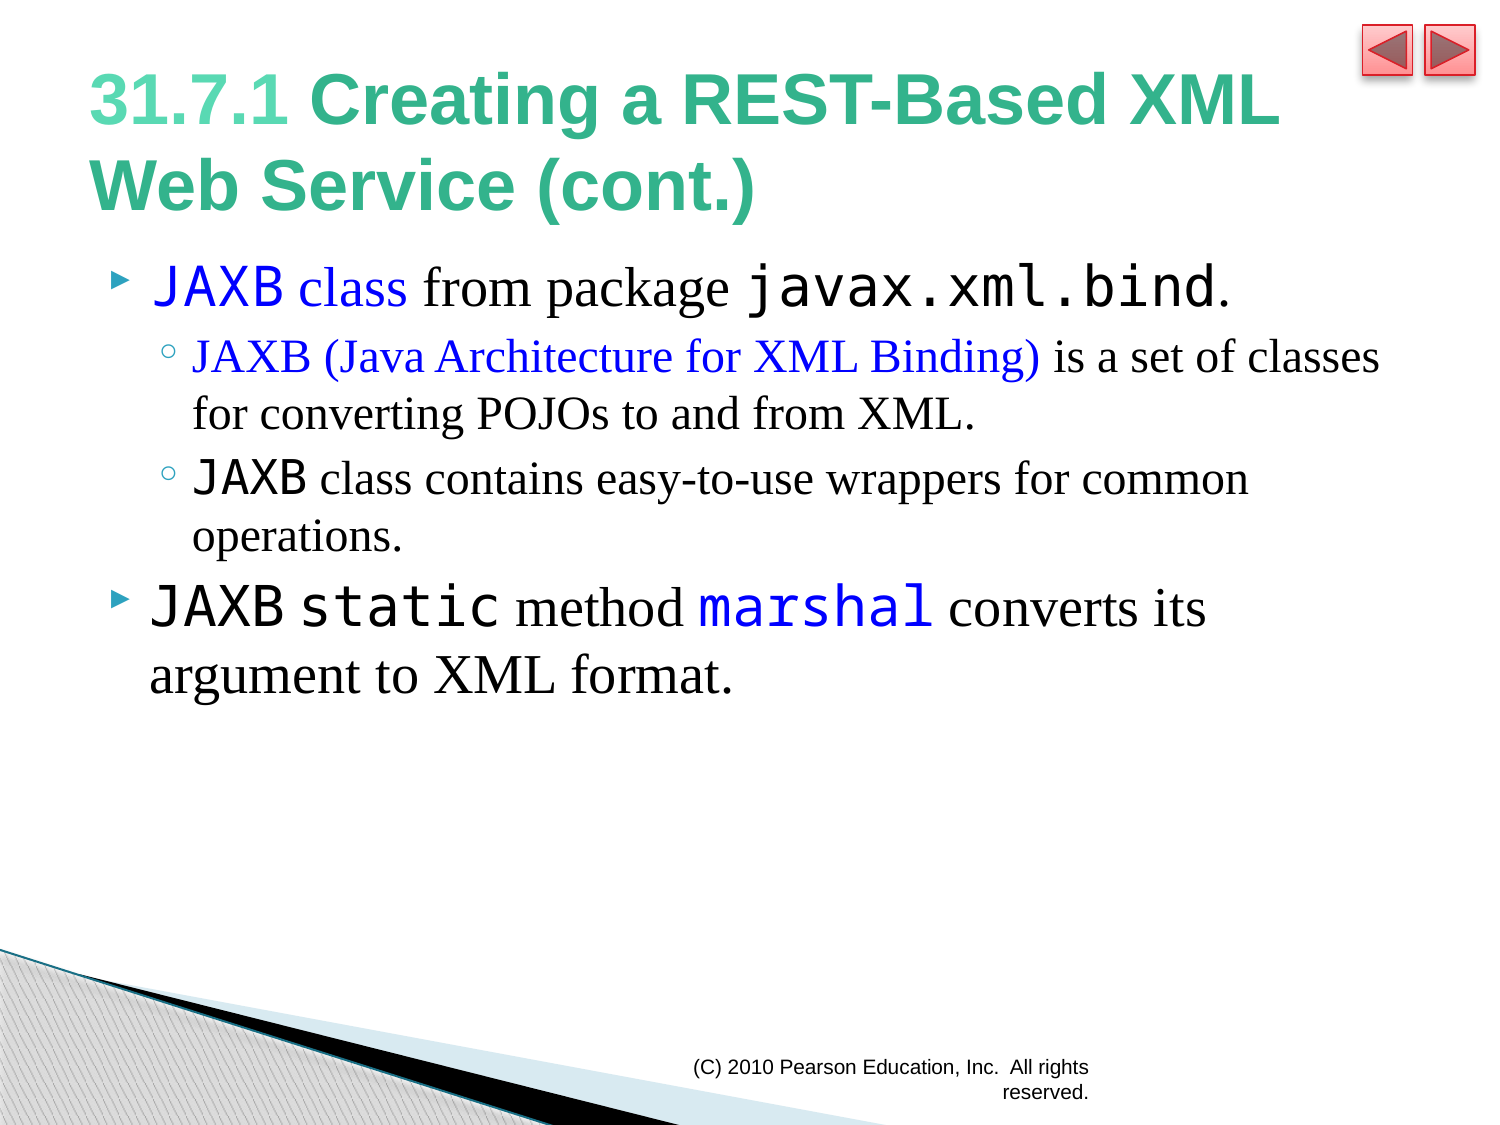

# 31.7.1 Creating a REST-Based XML Web Service (cont.)
JAXB class from package javax.xml.bind.
JAXB (Java Architecture for XML Binding) is a set of classes for converting POJOs to and from XML.
JAXB class contains easy-to-use wrappers for common operations.
JAXB static method marshal converts its argument to XML format.
(C) 2010 Pearson Education, Inc.  All rights reserved.